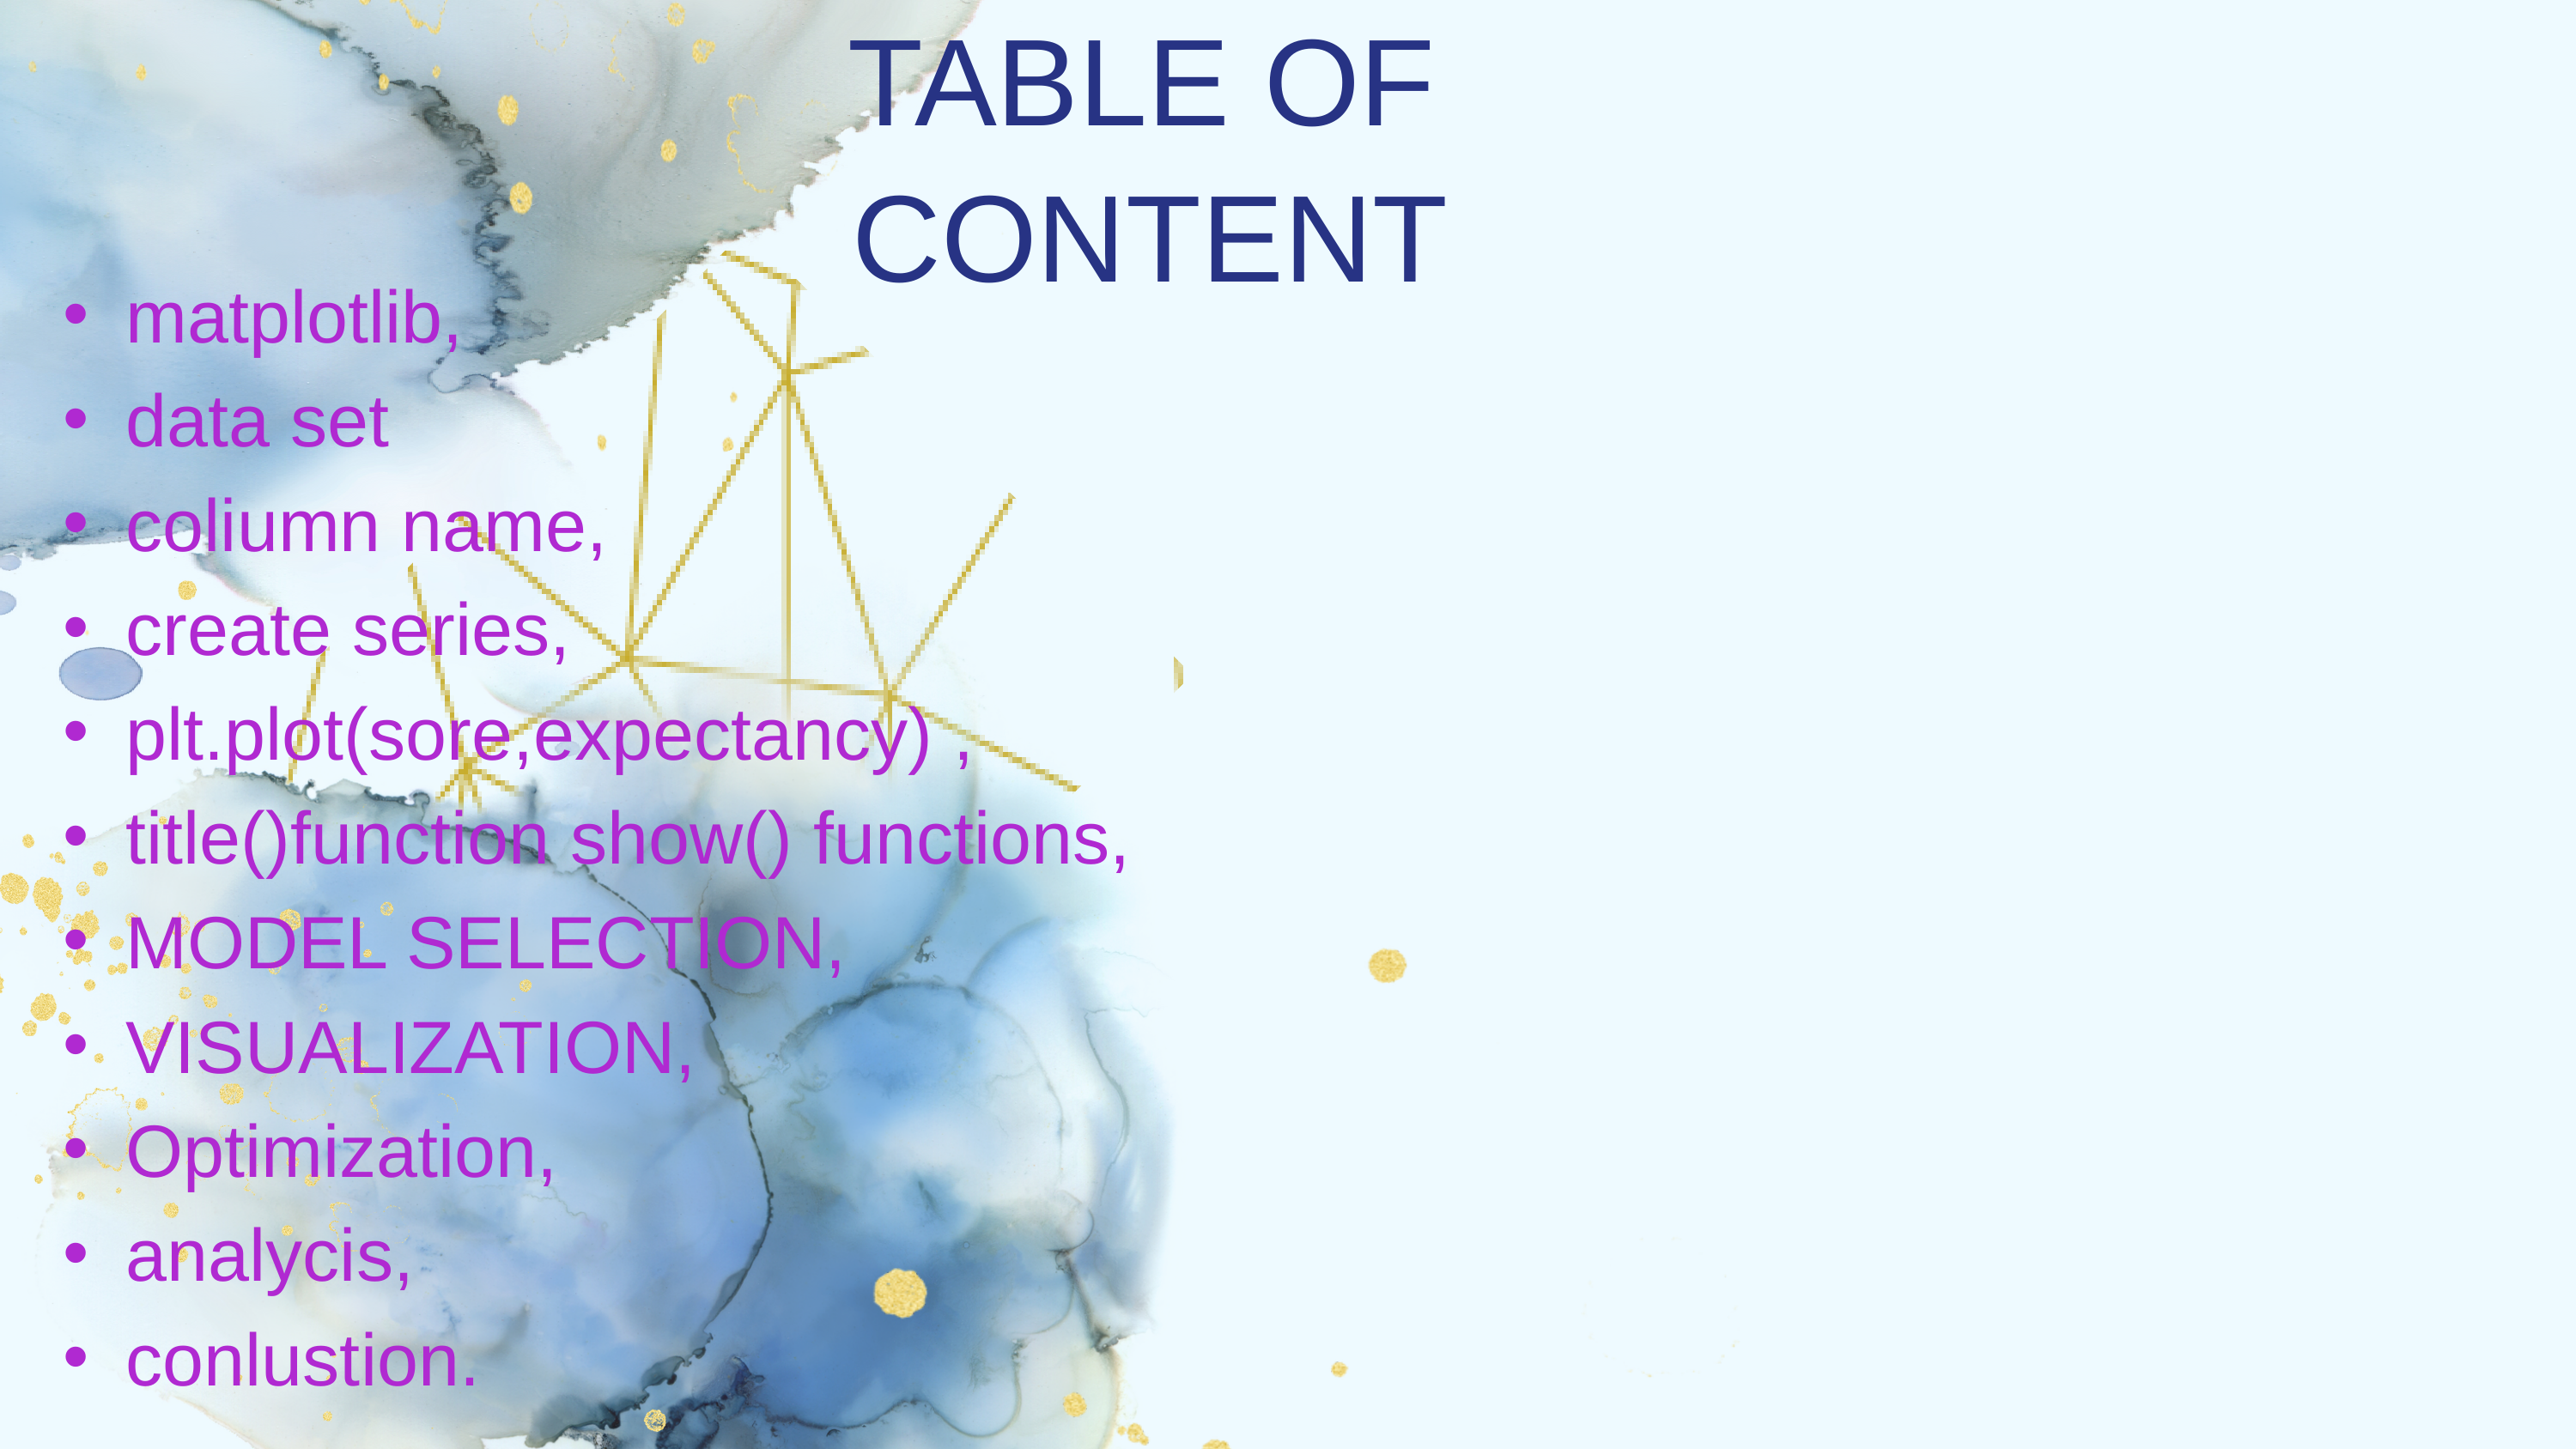

TABLE OF
CONTENT
matplotlib,
data set
coliumn name,
create series,
plt.plot(sore,expectancy) ,
title()function show() functions,
MODEL SELECTION,
VISUALIZATION,
Optimization,
analycis,
conlustion.